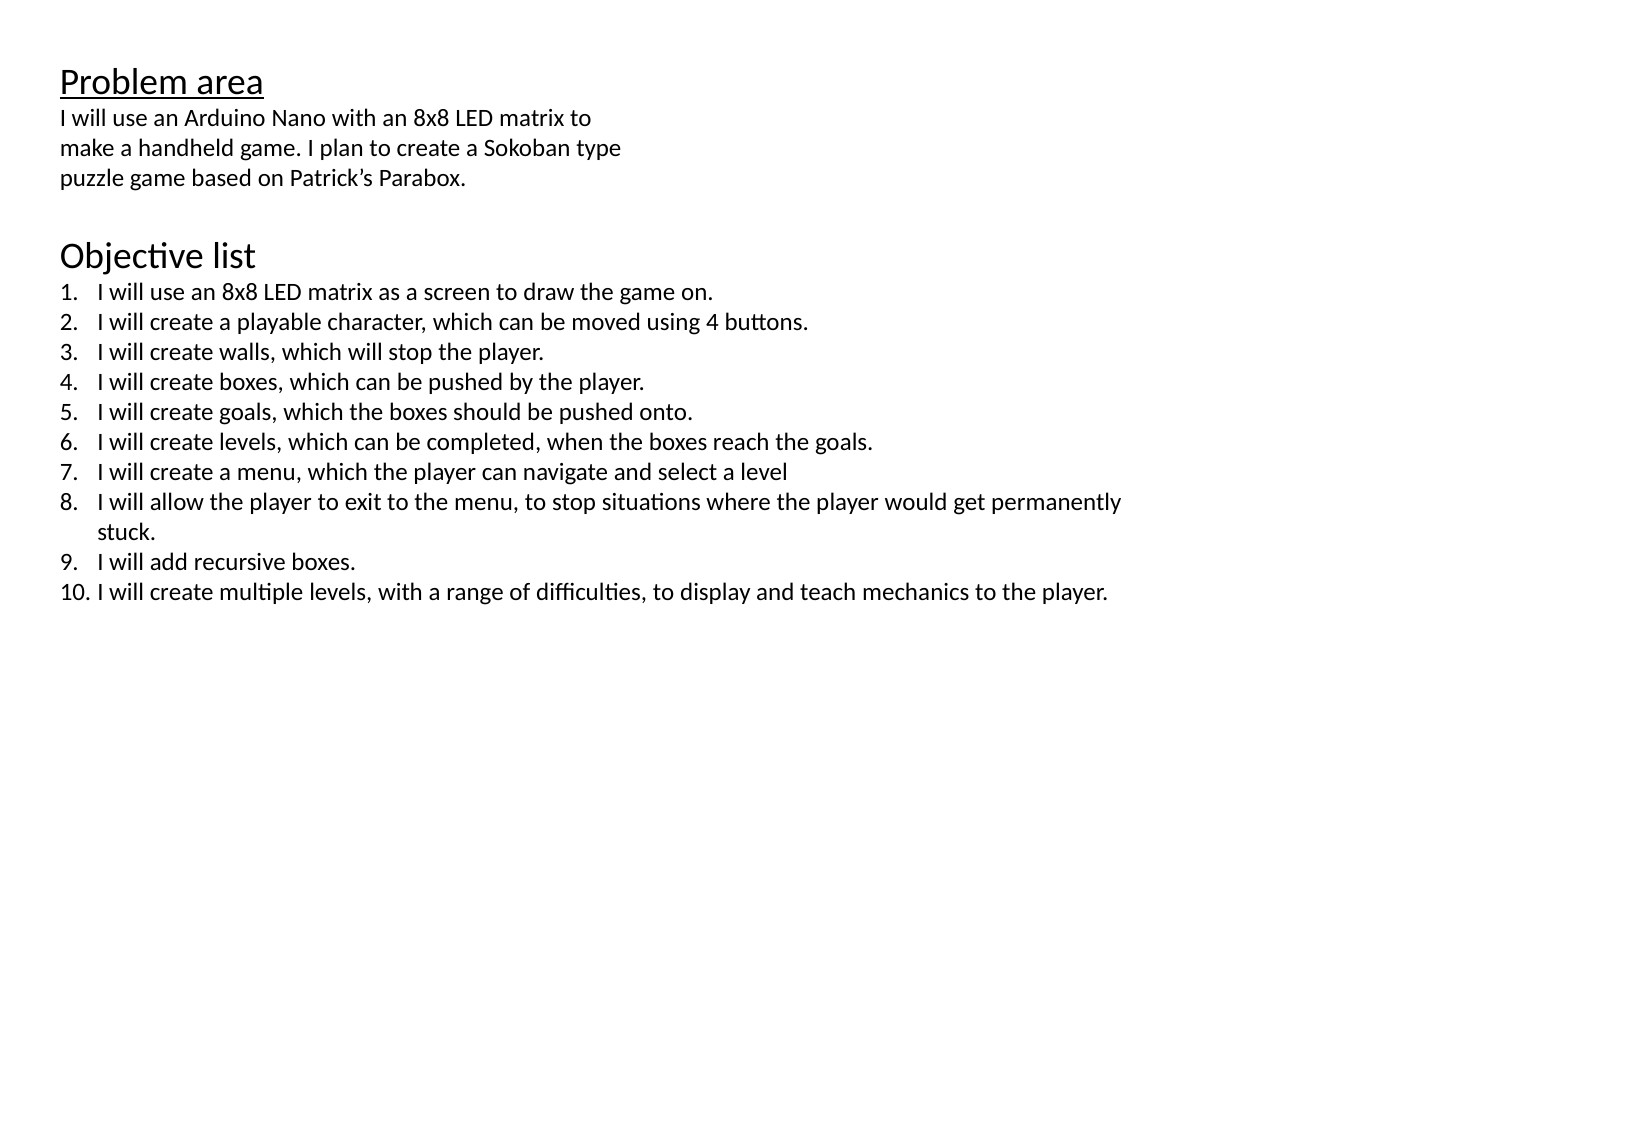

Problem area
I will use an Arduino Nano with an 8x8 LED matrix to make a handheld game. I plan to create a Sokoban type puzzle game based on Patrick’s Parabox.
Objective list
I will use an 8x8 LED matrix as a screen to draw the game on.
I will create a playable character, which can be moved using 4 buttons.
I will create walls, which will stop the player.
I will create boxes, which can be pushed by the player.
I will create goals, which the boxes should be pushed onto.
I will create levels, which can be completed, when the boxes reach the goals.
I will create a menu, which the player can navigate and select a level
I will allow the player to exit to the menu, to stop situations where the player would get permanently stuck.
I will add recursive boxes.
I will create multiple levels, with a range of difficulties, to display and teach mechanics to the player.